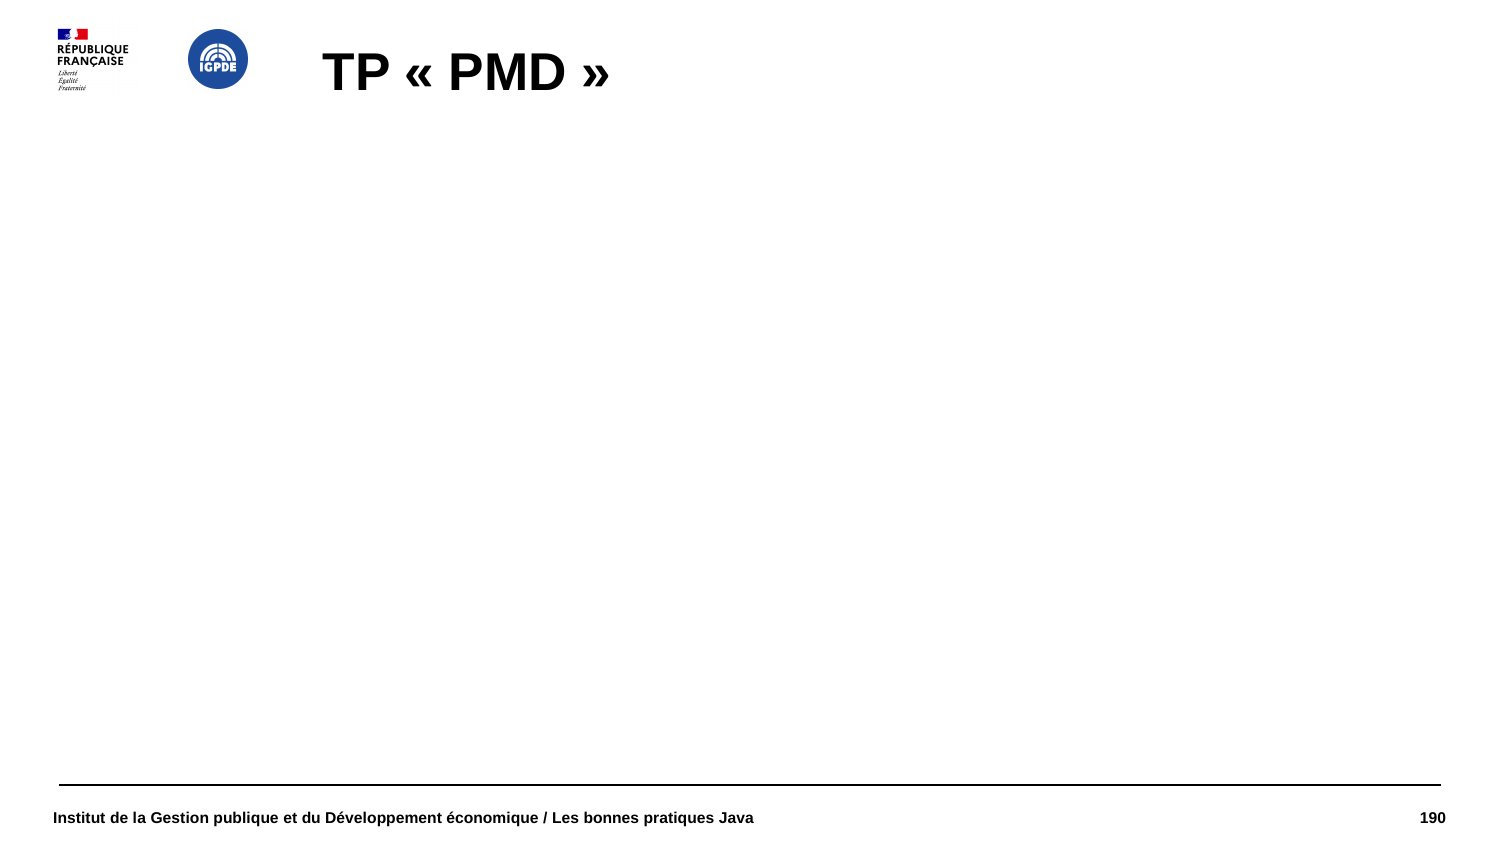

# TP « PMD »
Institut de la Gestion publique et du Développement économique / Les bonnes pratiques Java
190